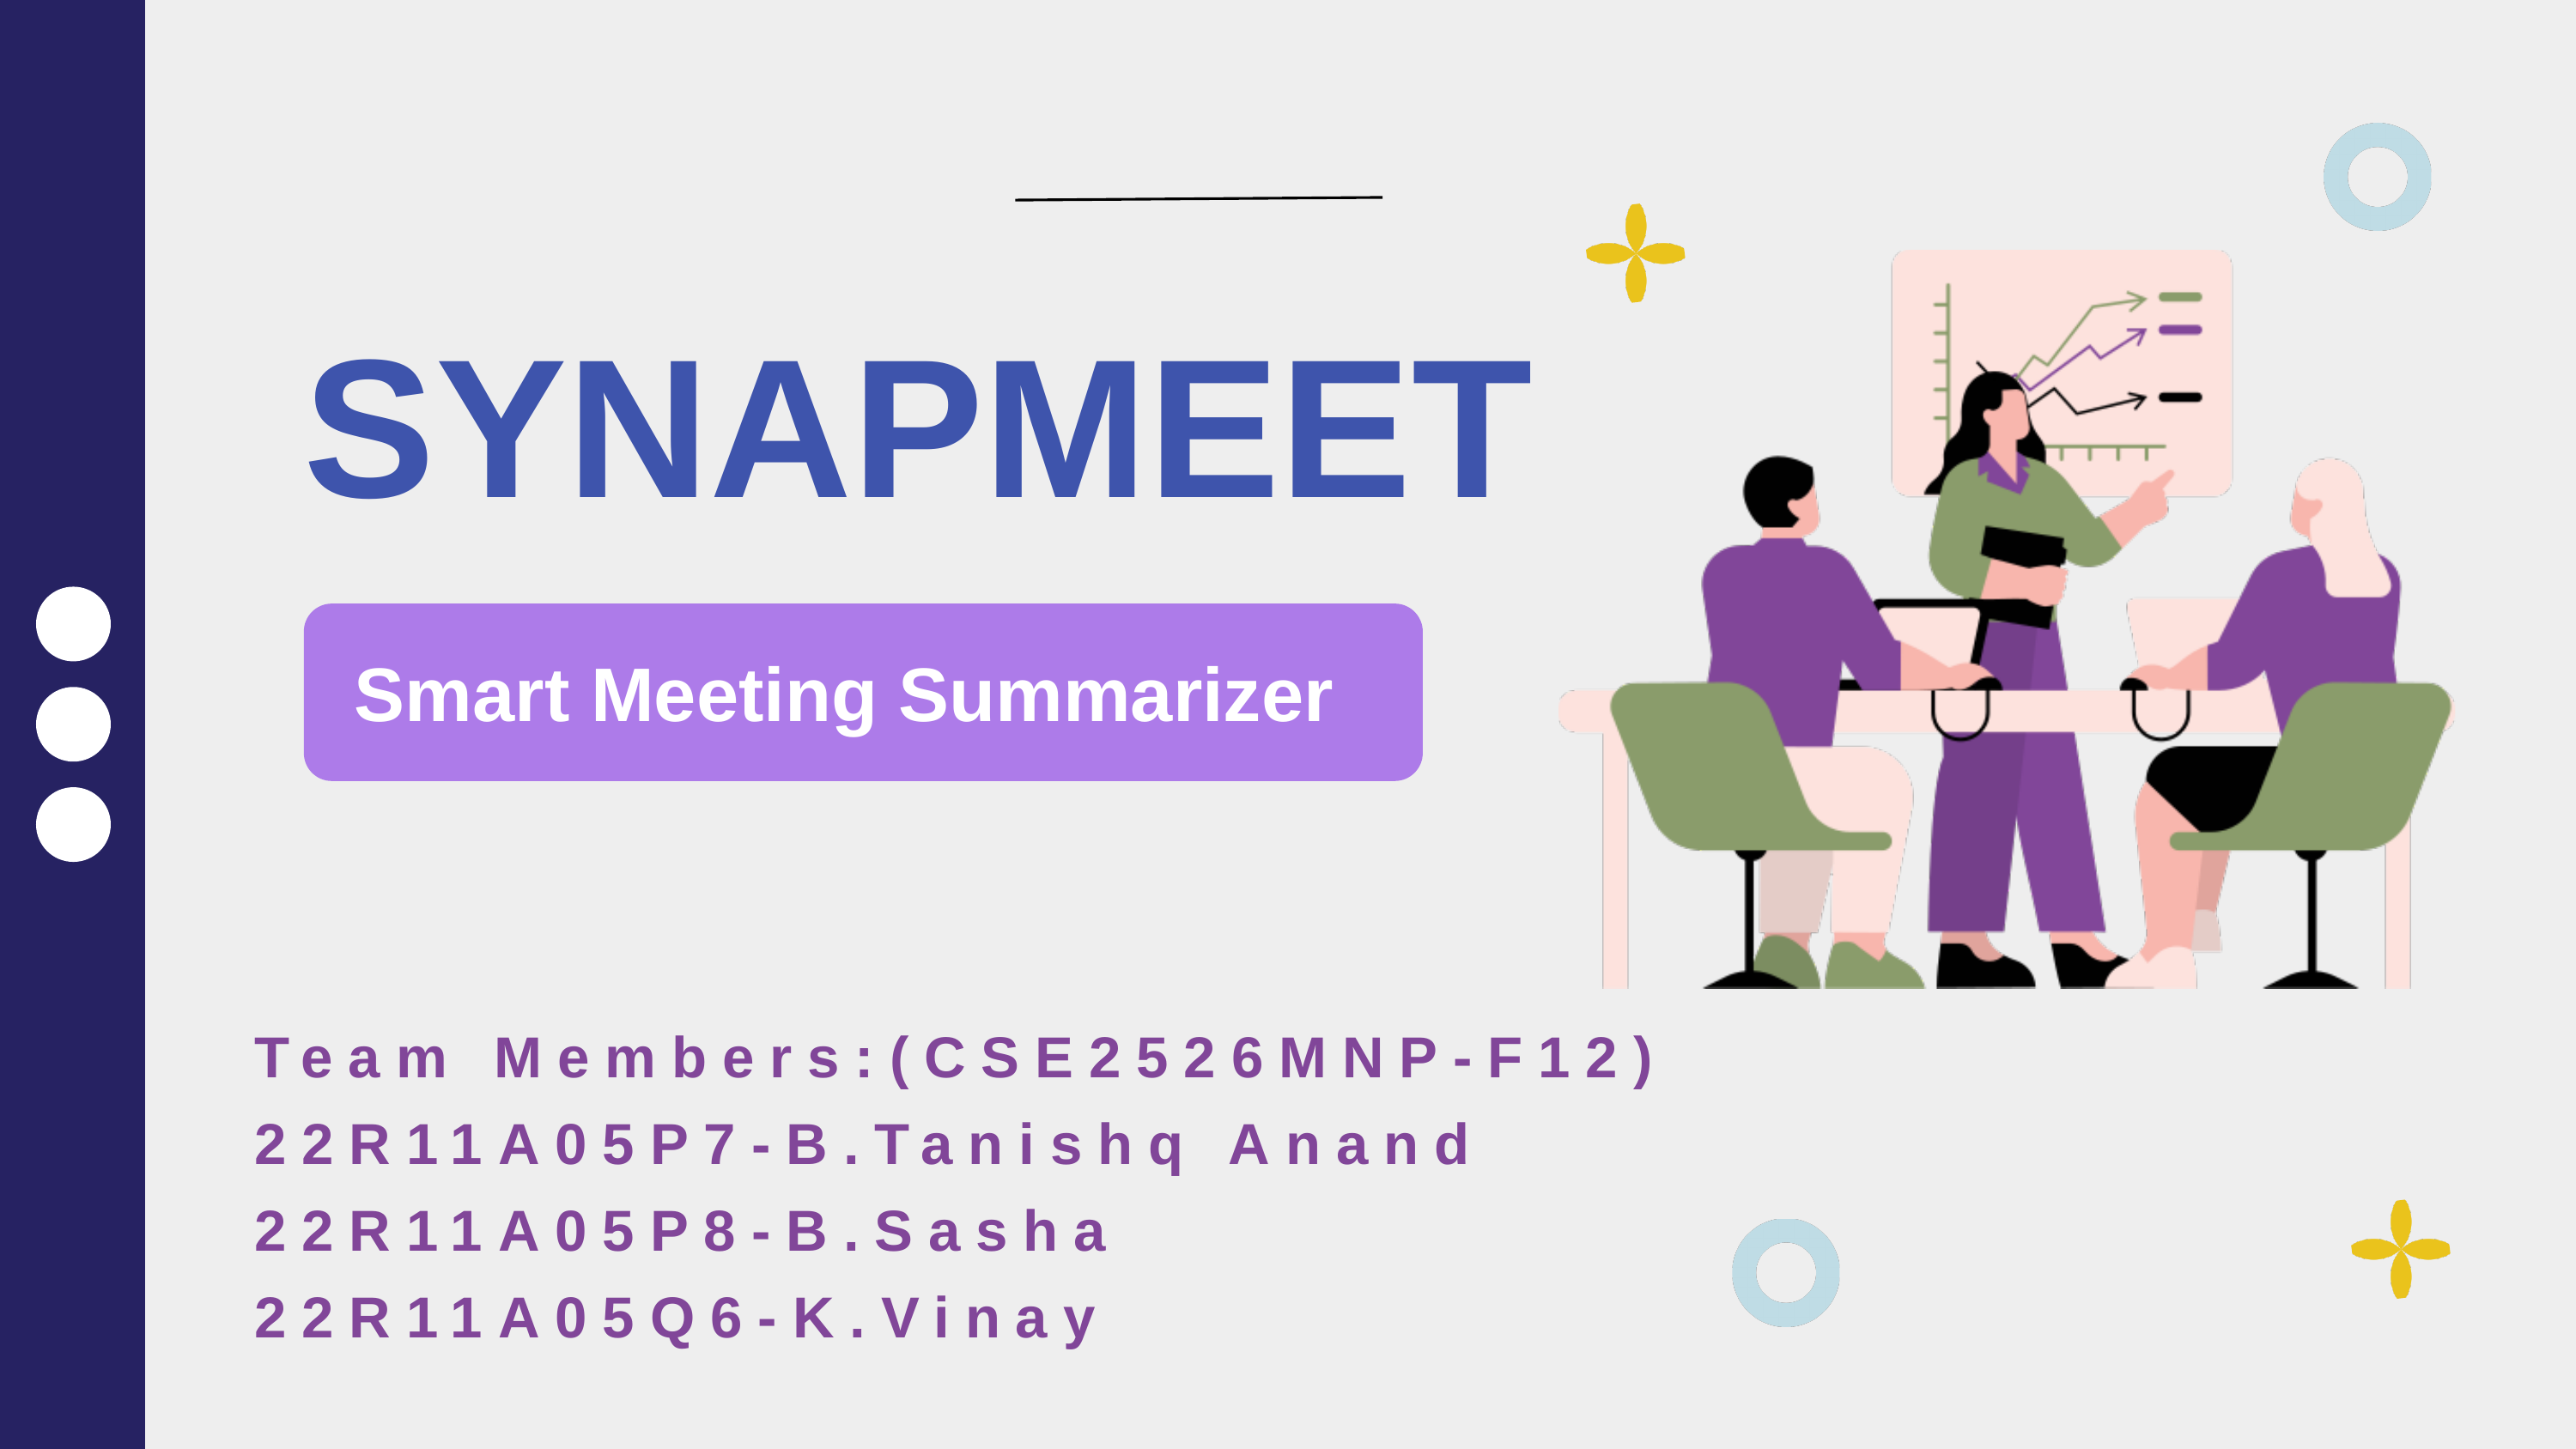

SYNAPMEET

Smart Meeting Summarizer

Team Members:(CSE2526MNP-F12)
22R11A05P7-B.Tanishq Anand
22R11A05P8-B.Sasha
22R11A05Q6-K.Vinay